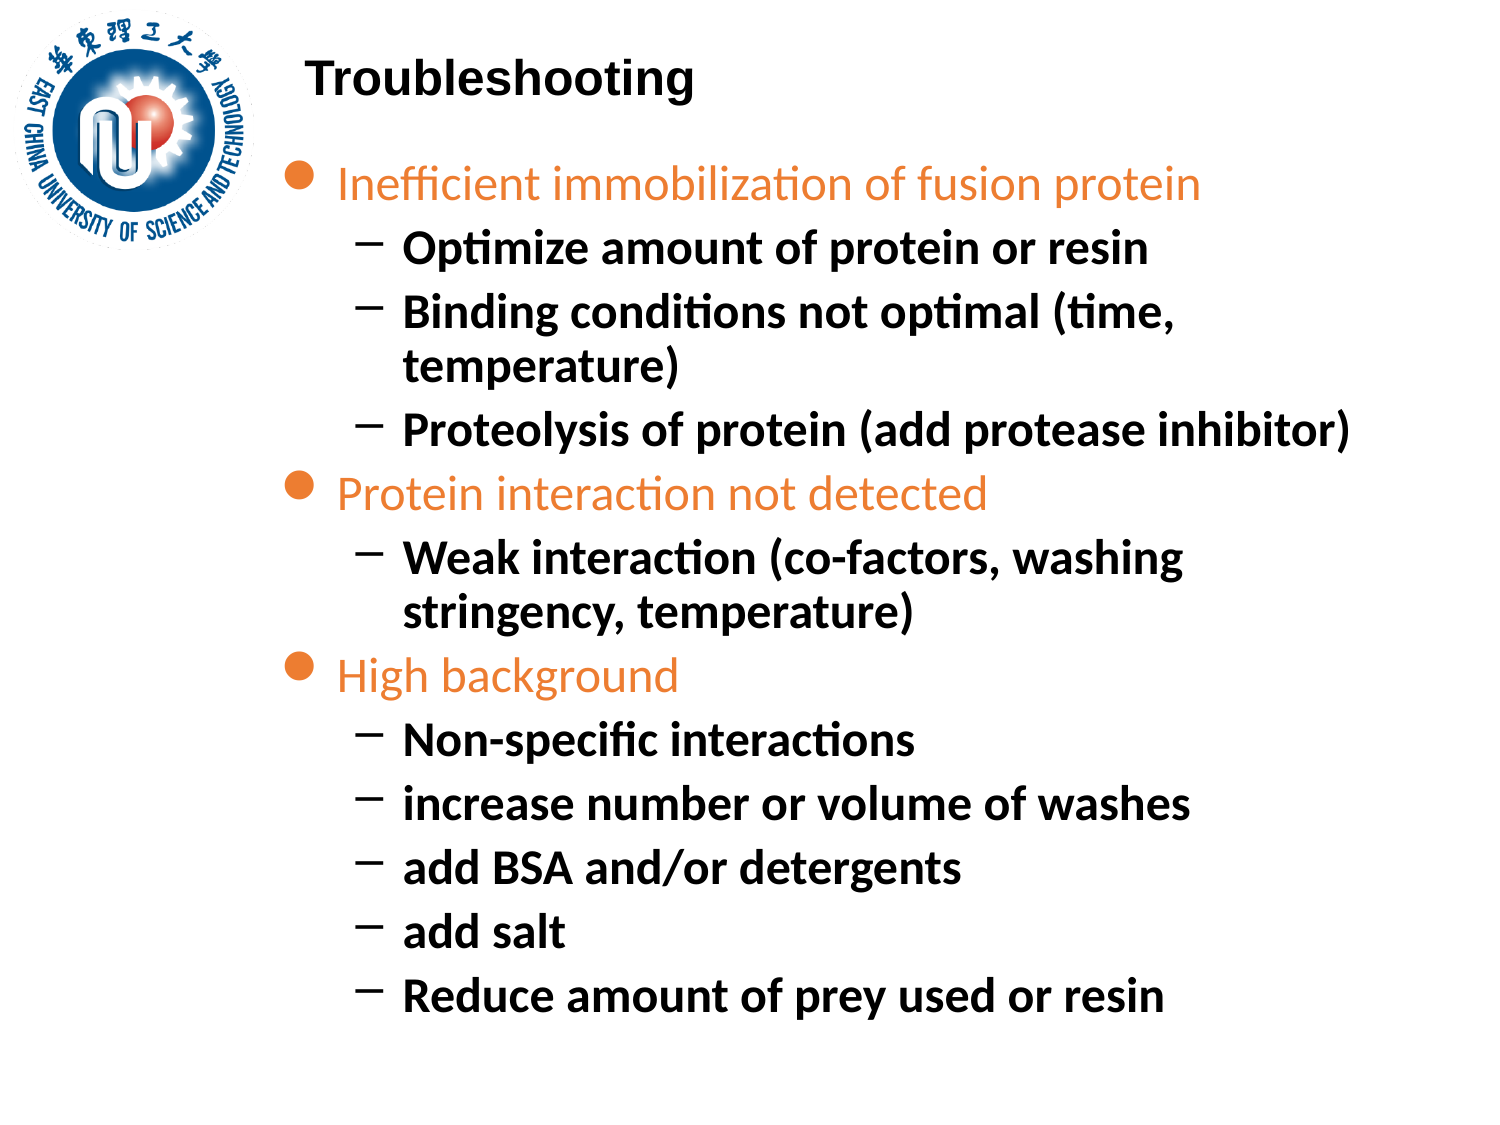

# Troubleshooting
Inefficient immobilization of fusion protein
Optimize amount of protein or resin
Binding conditions not optimal (time, temperature)
Proteolysis of protein (add protease inhibitor)
Protein interaction not detected
Weak interaction (co-factors, washing stringency, temperature)
High background
Non-specific interactions
increase number or volume of washes
add BSA and/or detergents
add salt
Reduce amount of prey used or resin